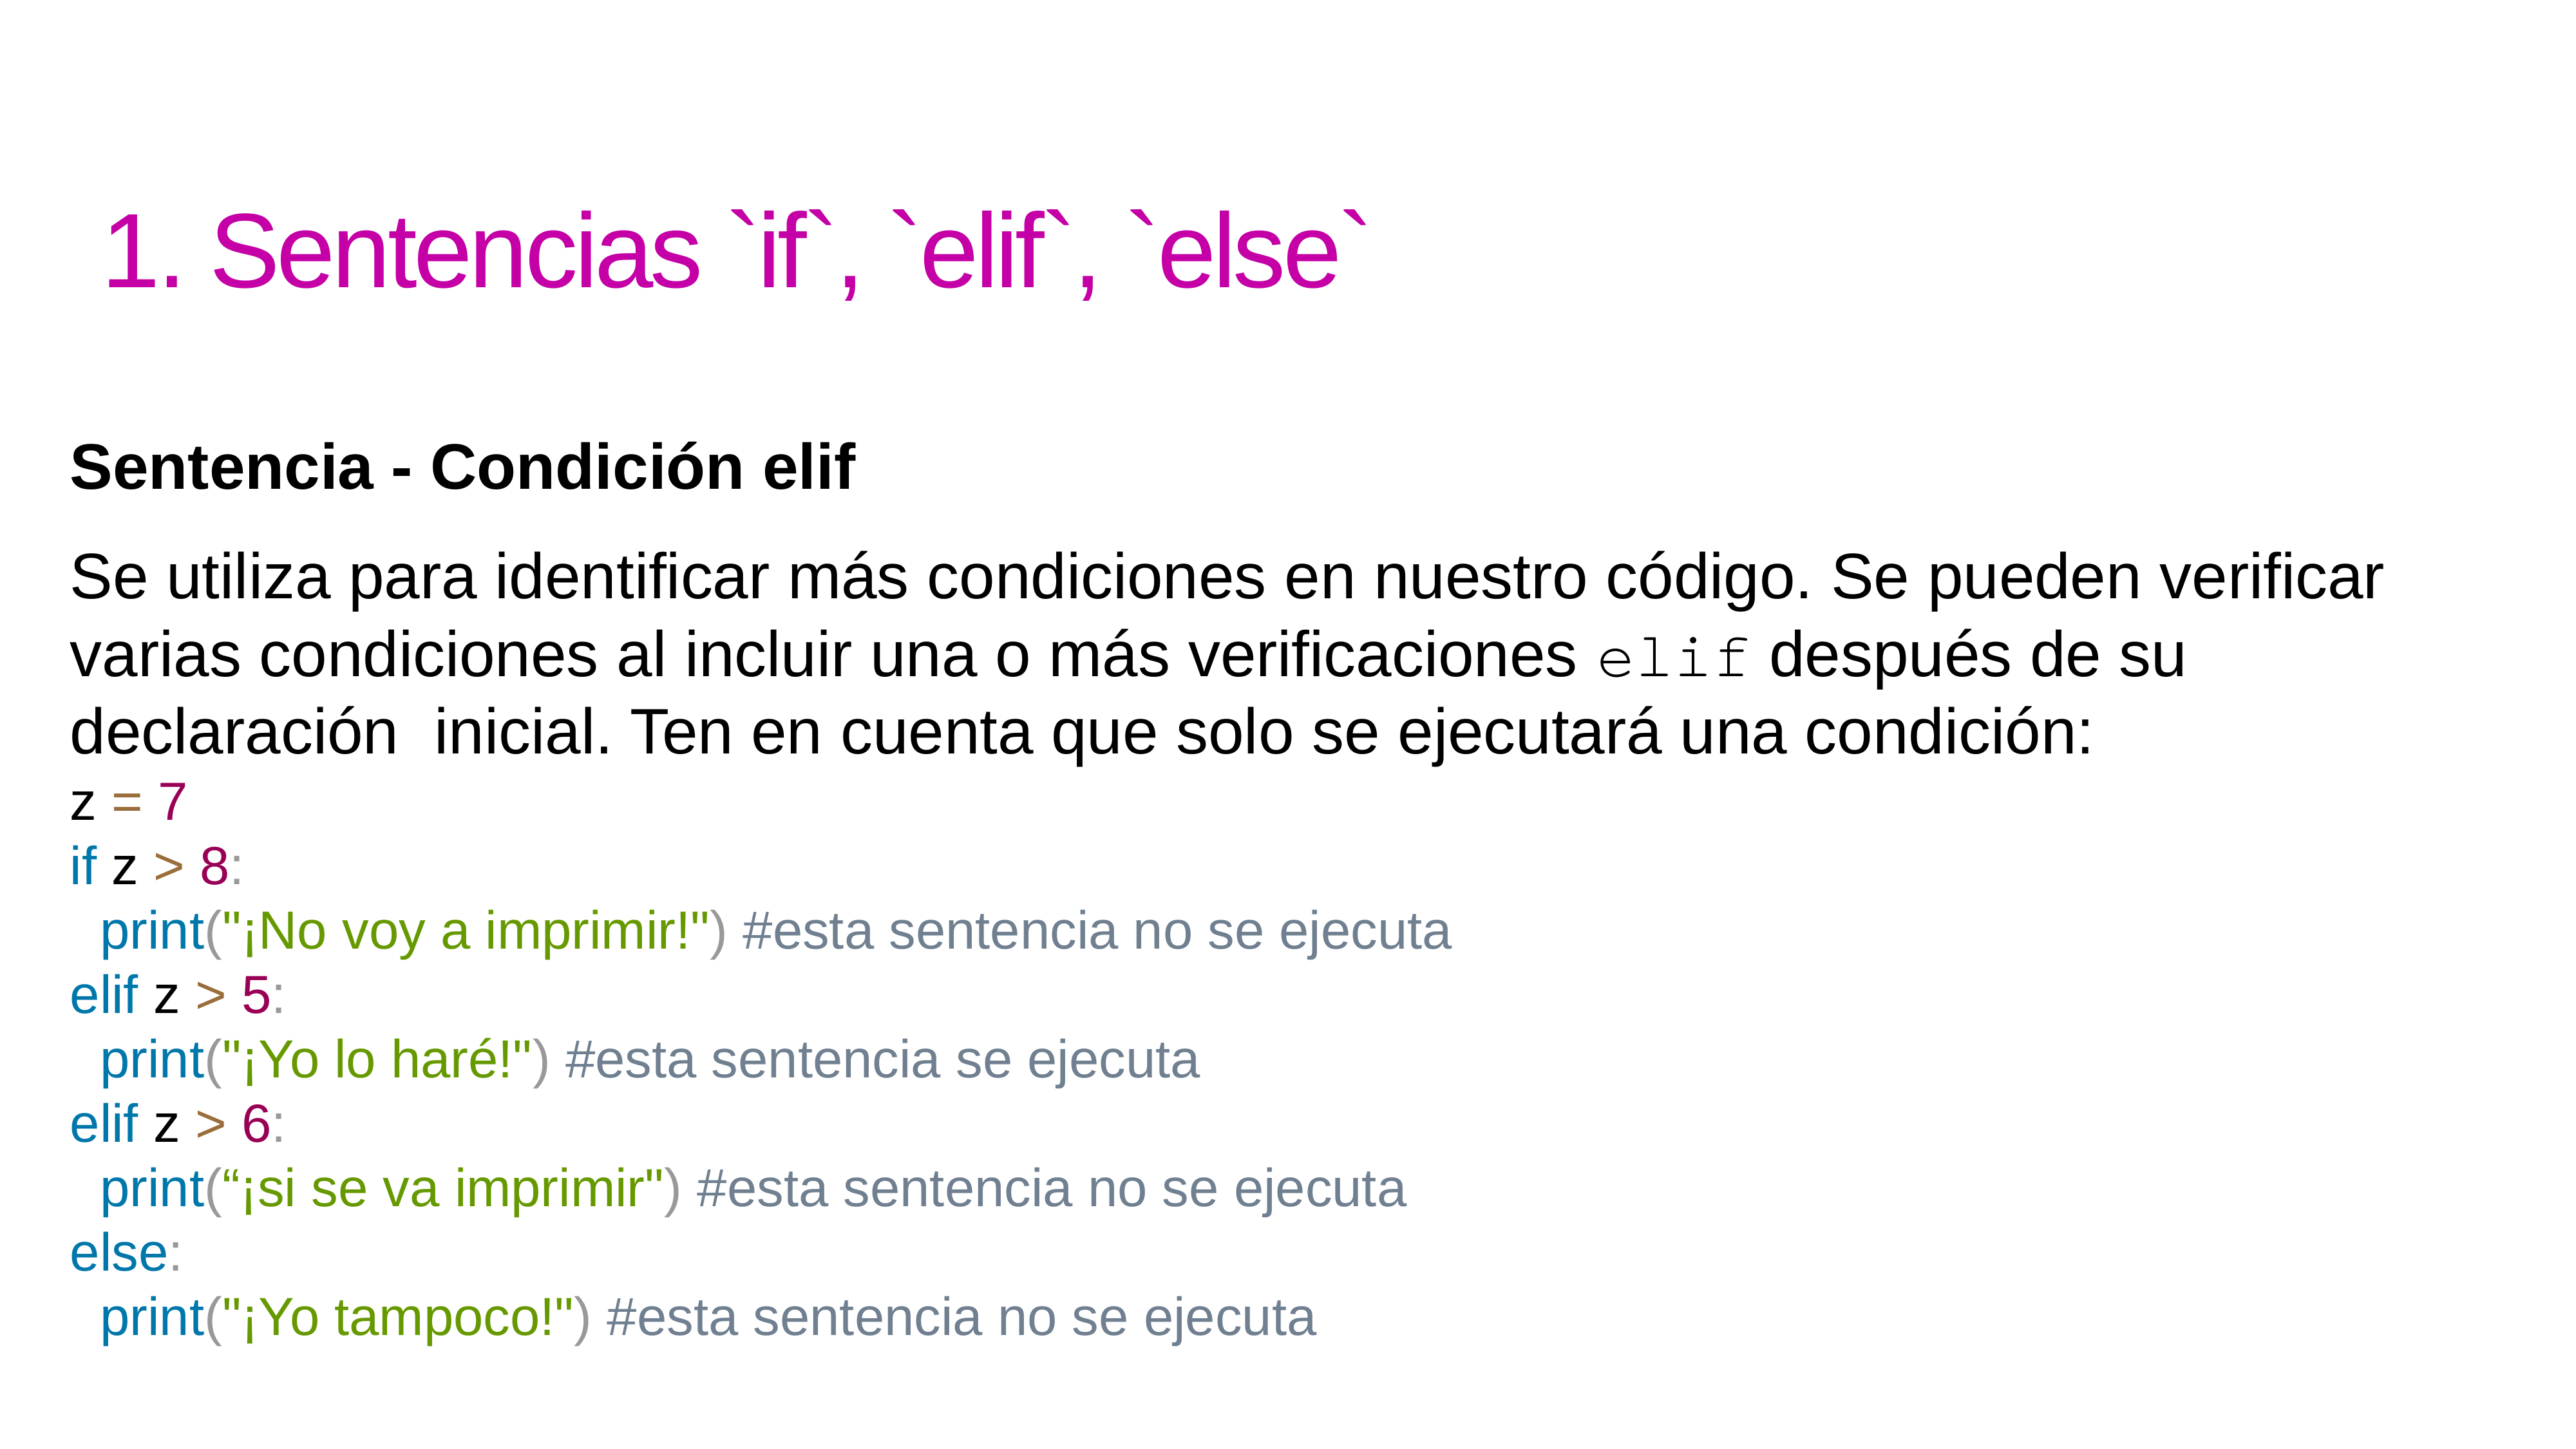

1. Sentencias `if`, `elif`, `else`
Sentencia - Condición elif
Se utiliza para identificar más condiciones en nuestro código. Se pueden verificar varias condiciones al incluir una o más verificaciones elif después de su declaración  inicial. Ten en cuenta que solo se ejecutará una condición:
z = 7
if z > 8:
  print("¡No voy a imprimir!") #esta sentencia no se ejecuta
elif z > 5:
  print("¡Yo lo haré!") #esta sentencia se ejecuta
elif z > 6:
  print(“¡si se va imprimir") #esta sentencia no se ejecuta
else:
  print("¡Yo tampoco!") #esta sentencia no se ejecuta